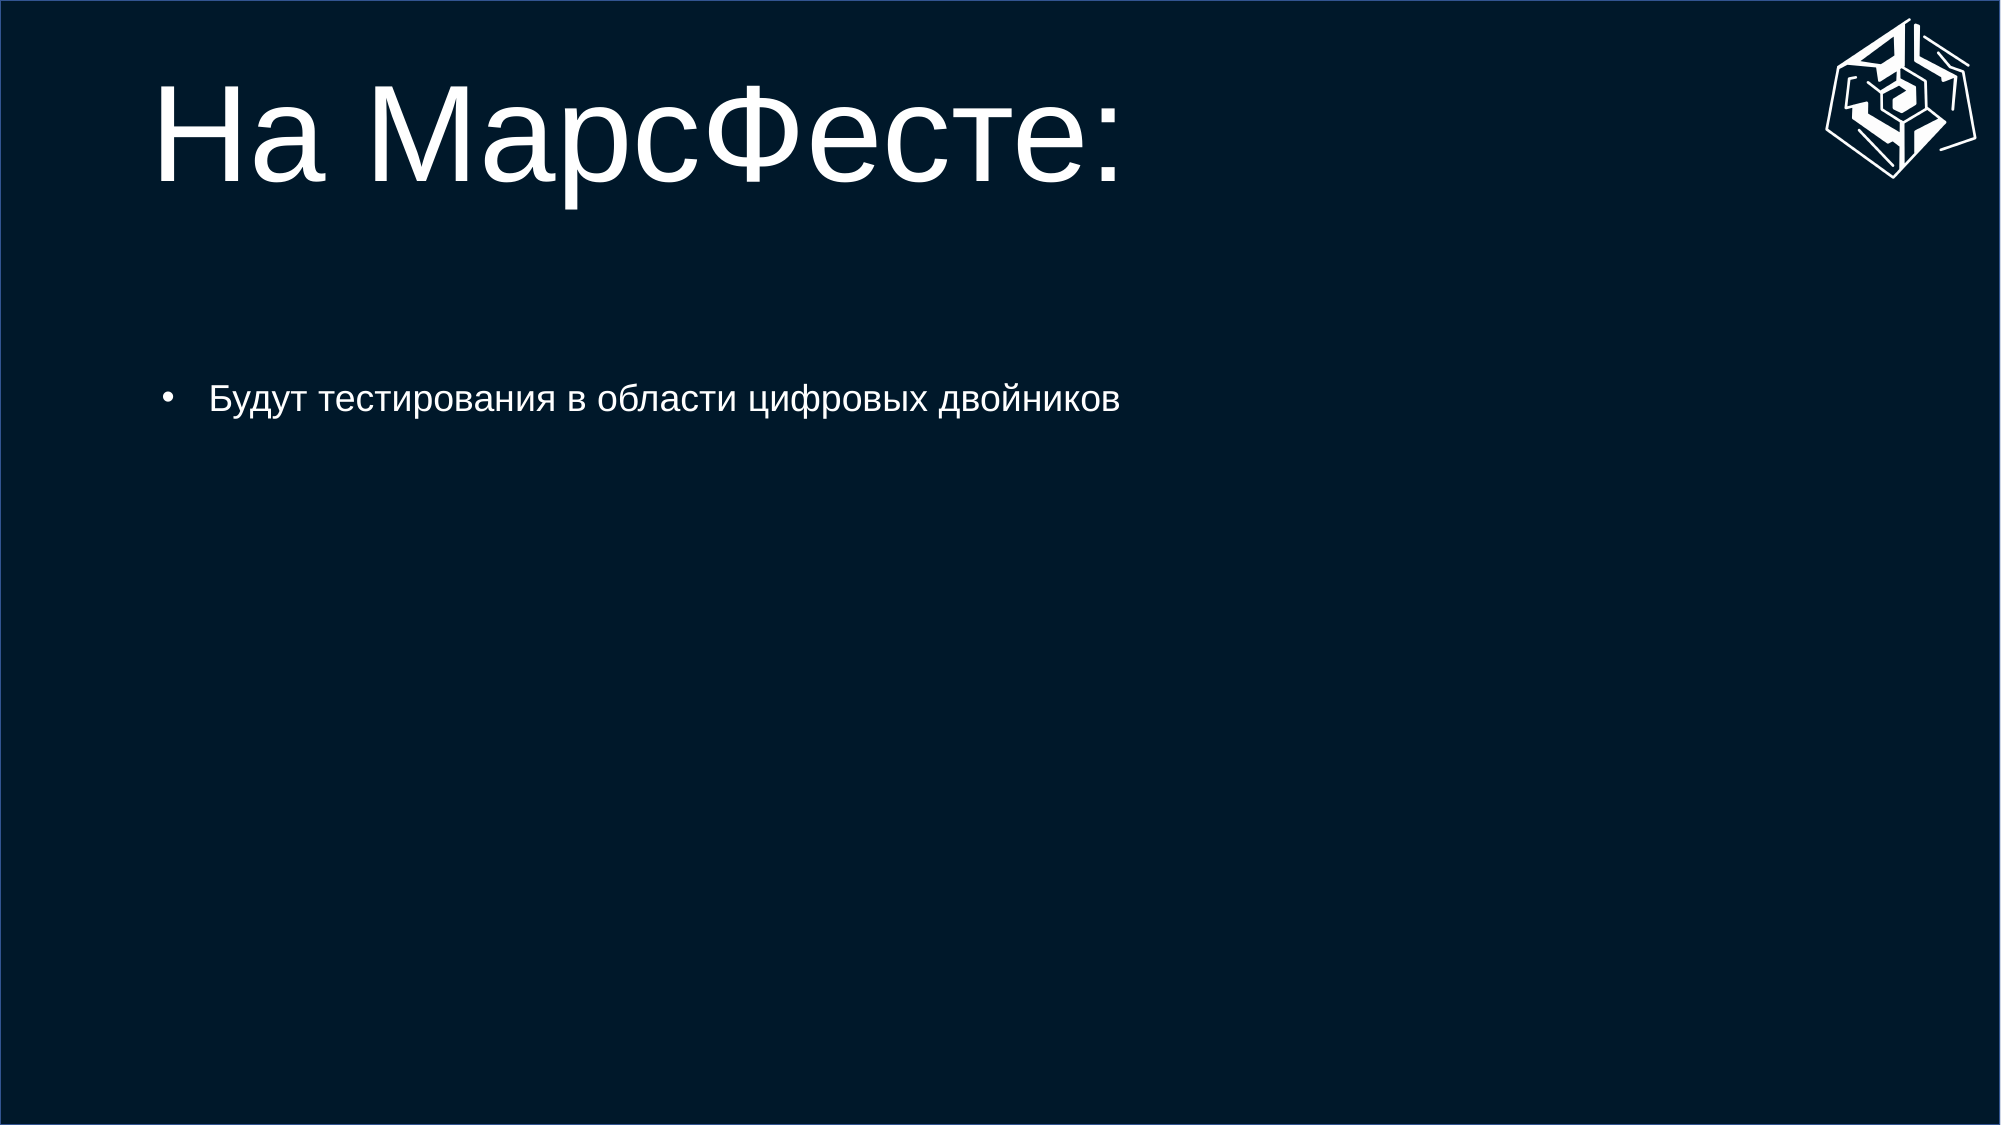

На МарсФесте:
Будут тестирования в области цифровых двойников